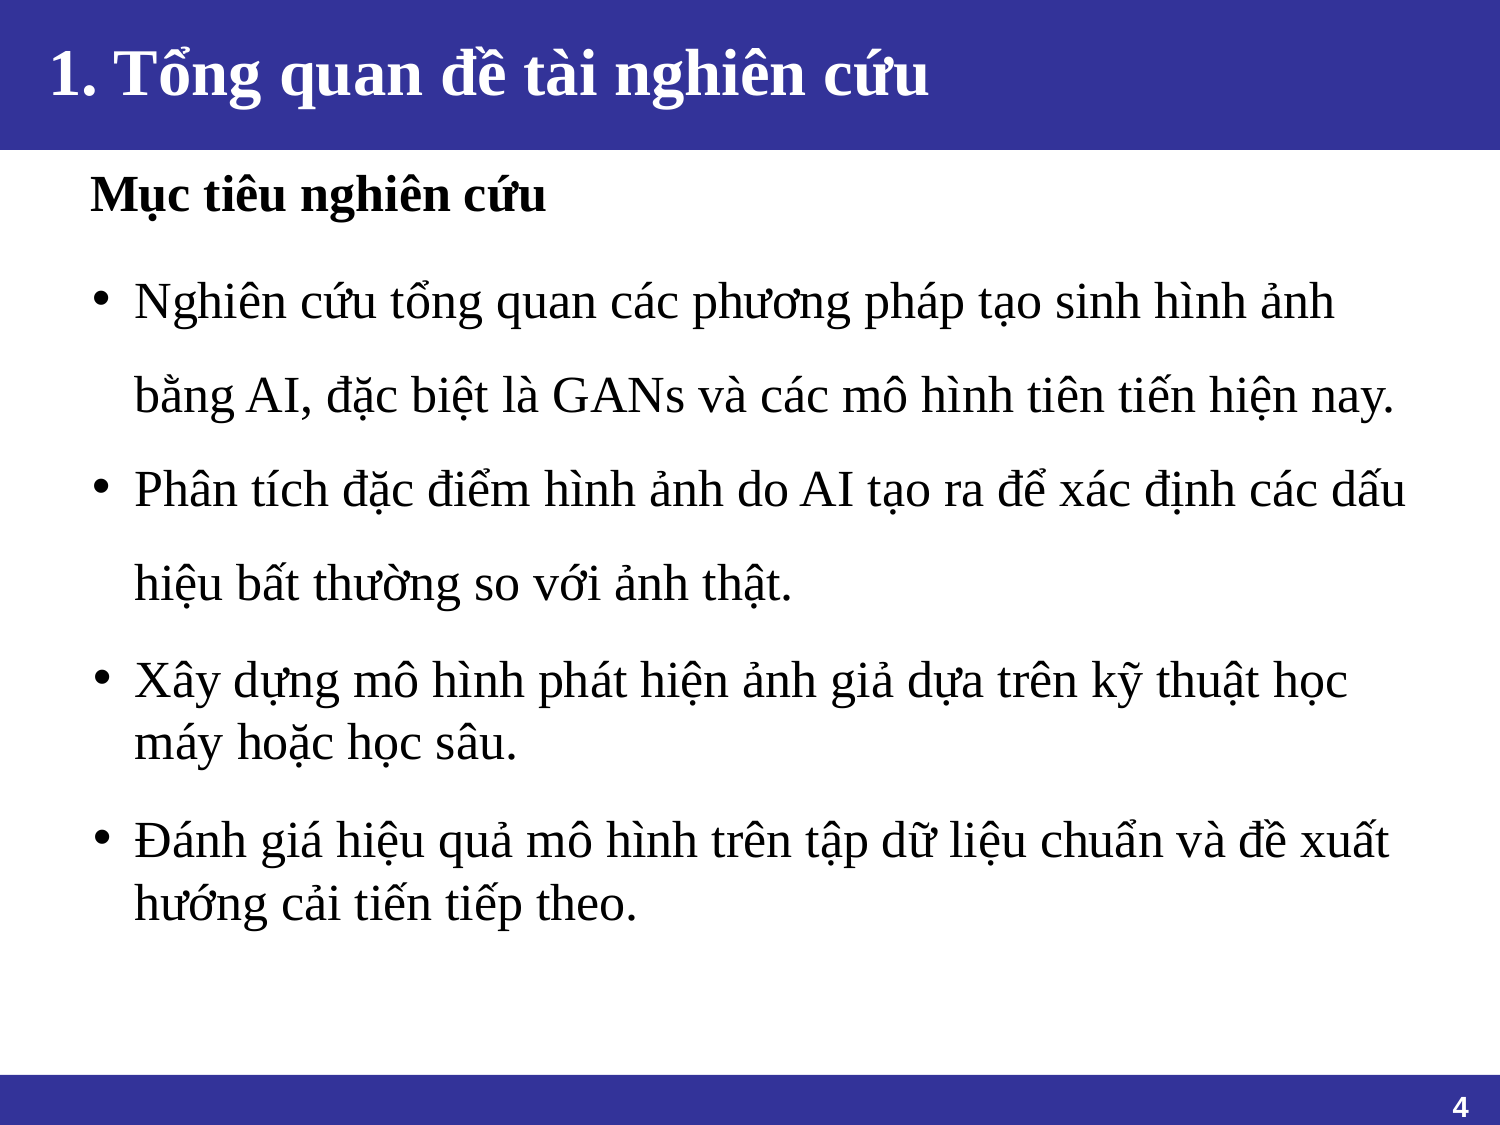

# 1. Tổng quan đề tài nghiên cứu
Mục tiêu nghiên cứu
Nghiên cứu tổng quan các phương pháp tạo sinh hình ảnh bằng AI, đặc biệt là GANs và các mô hình tiên tiến hiện nay.
Phân tích đặc điểm hình ảnh do AI tạo ra để xác định các dấu hiệu bất thường so với ảnh thật.
Xây dựng mô hình phát hiện ảnh giả dựa trên kỹ thuật học máy hoặc học sâu.
Đánh giá hiệu quả mô hình trên tập dữ liệu chuẩn và đề xuất hướng cải tiến tiếp theo.
4